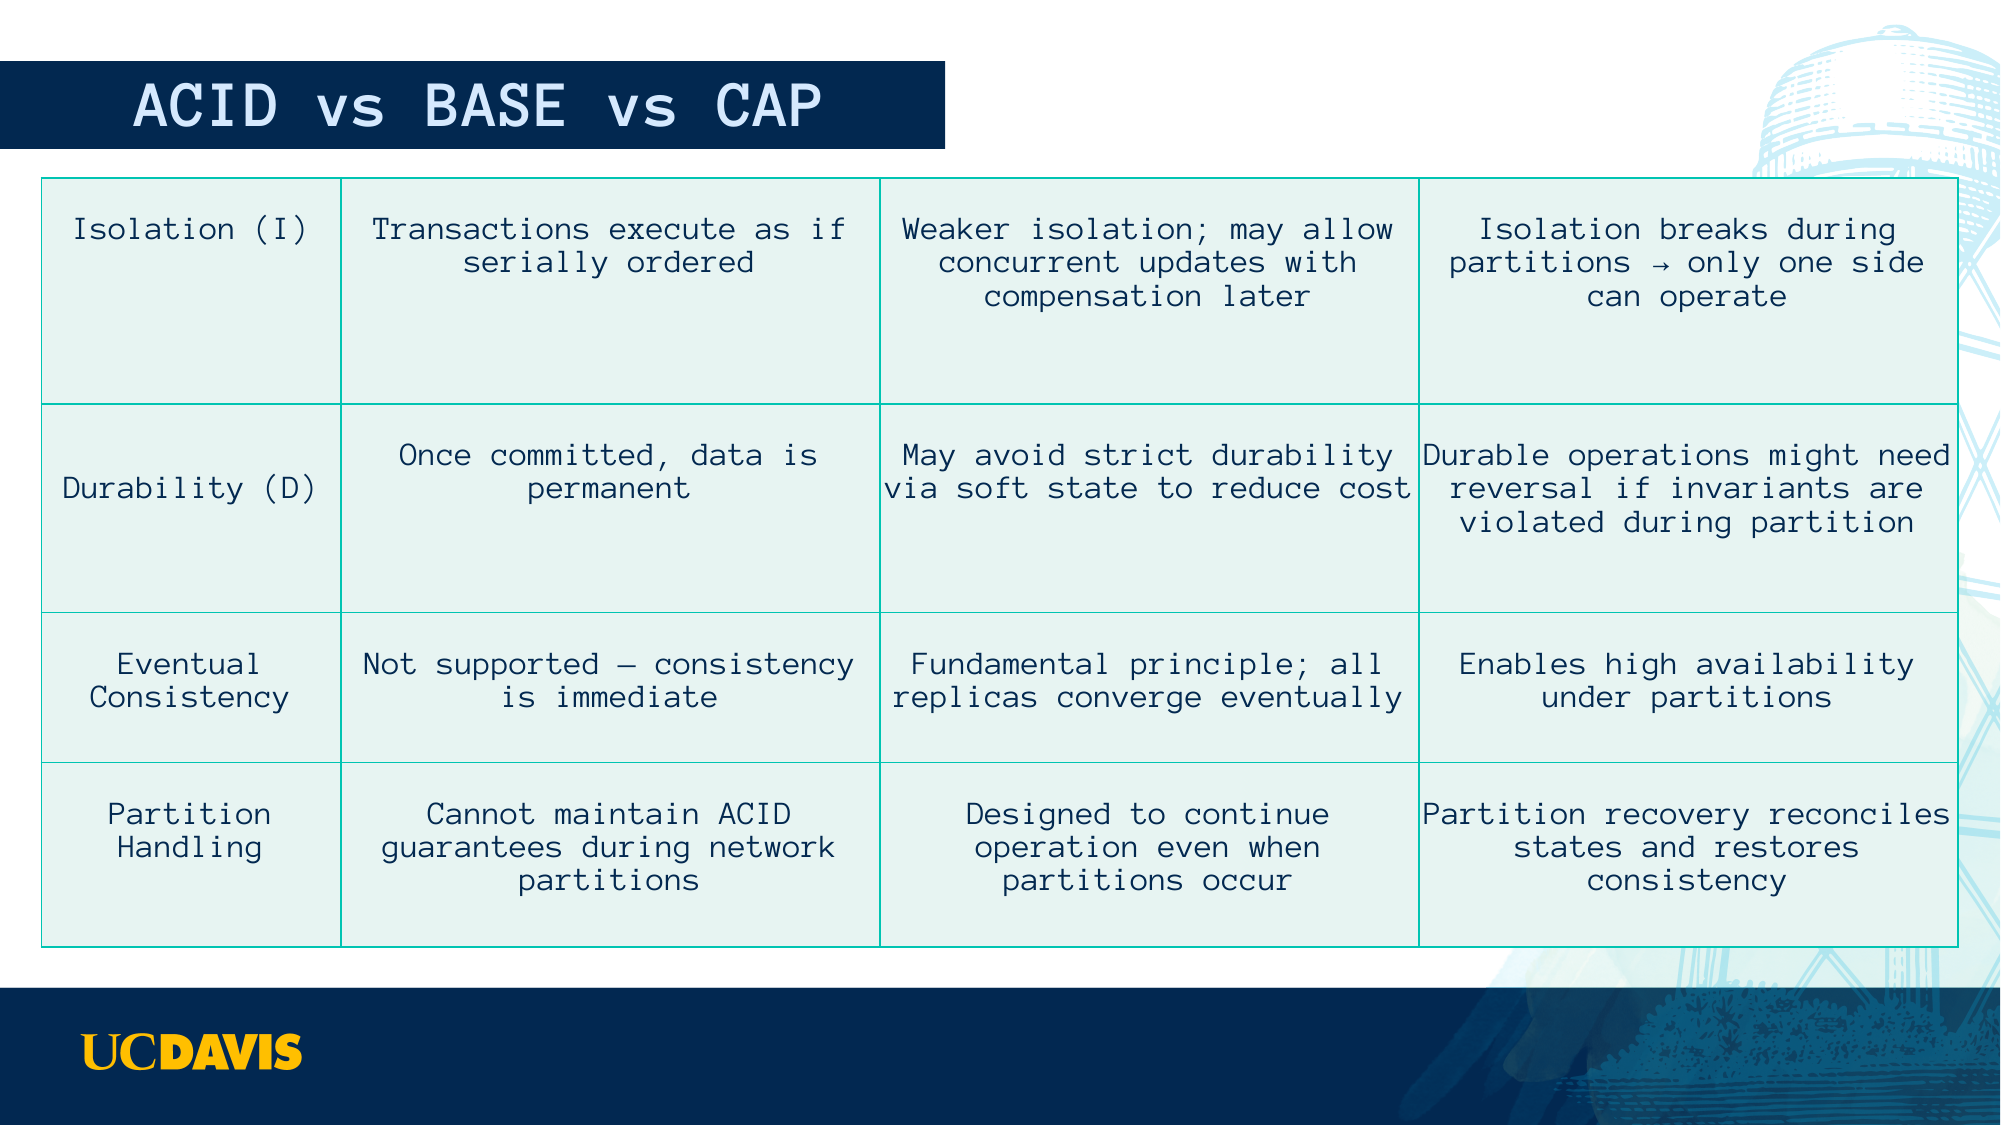

# ACID vs BASE vs CAP
| Isolation (I) | Transactions execute as if serially ordered | Weaker isolation; may allow concurrent updates with compensation later | Isolation breaks during partitions → only one side can operate |
| --- | --- | --- | --- |
| Durability (D) | Once committed, data is permanent | May avoid strict durability via soft state to reduce cost | Durable operations might need reversal if invariants are violated during partition |
| Eventual Consistency | Not supported — consistency is immediate | Fundamental principle; all replicas converge eventually | Enables high availability under partitions |
| Partition Handling | Cannot maintain ACID guarantees during network partitions | Designed to continue operation even when partitions occur | Partition recovery reconciles states and restores consistency |